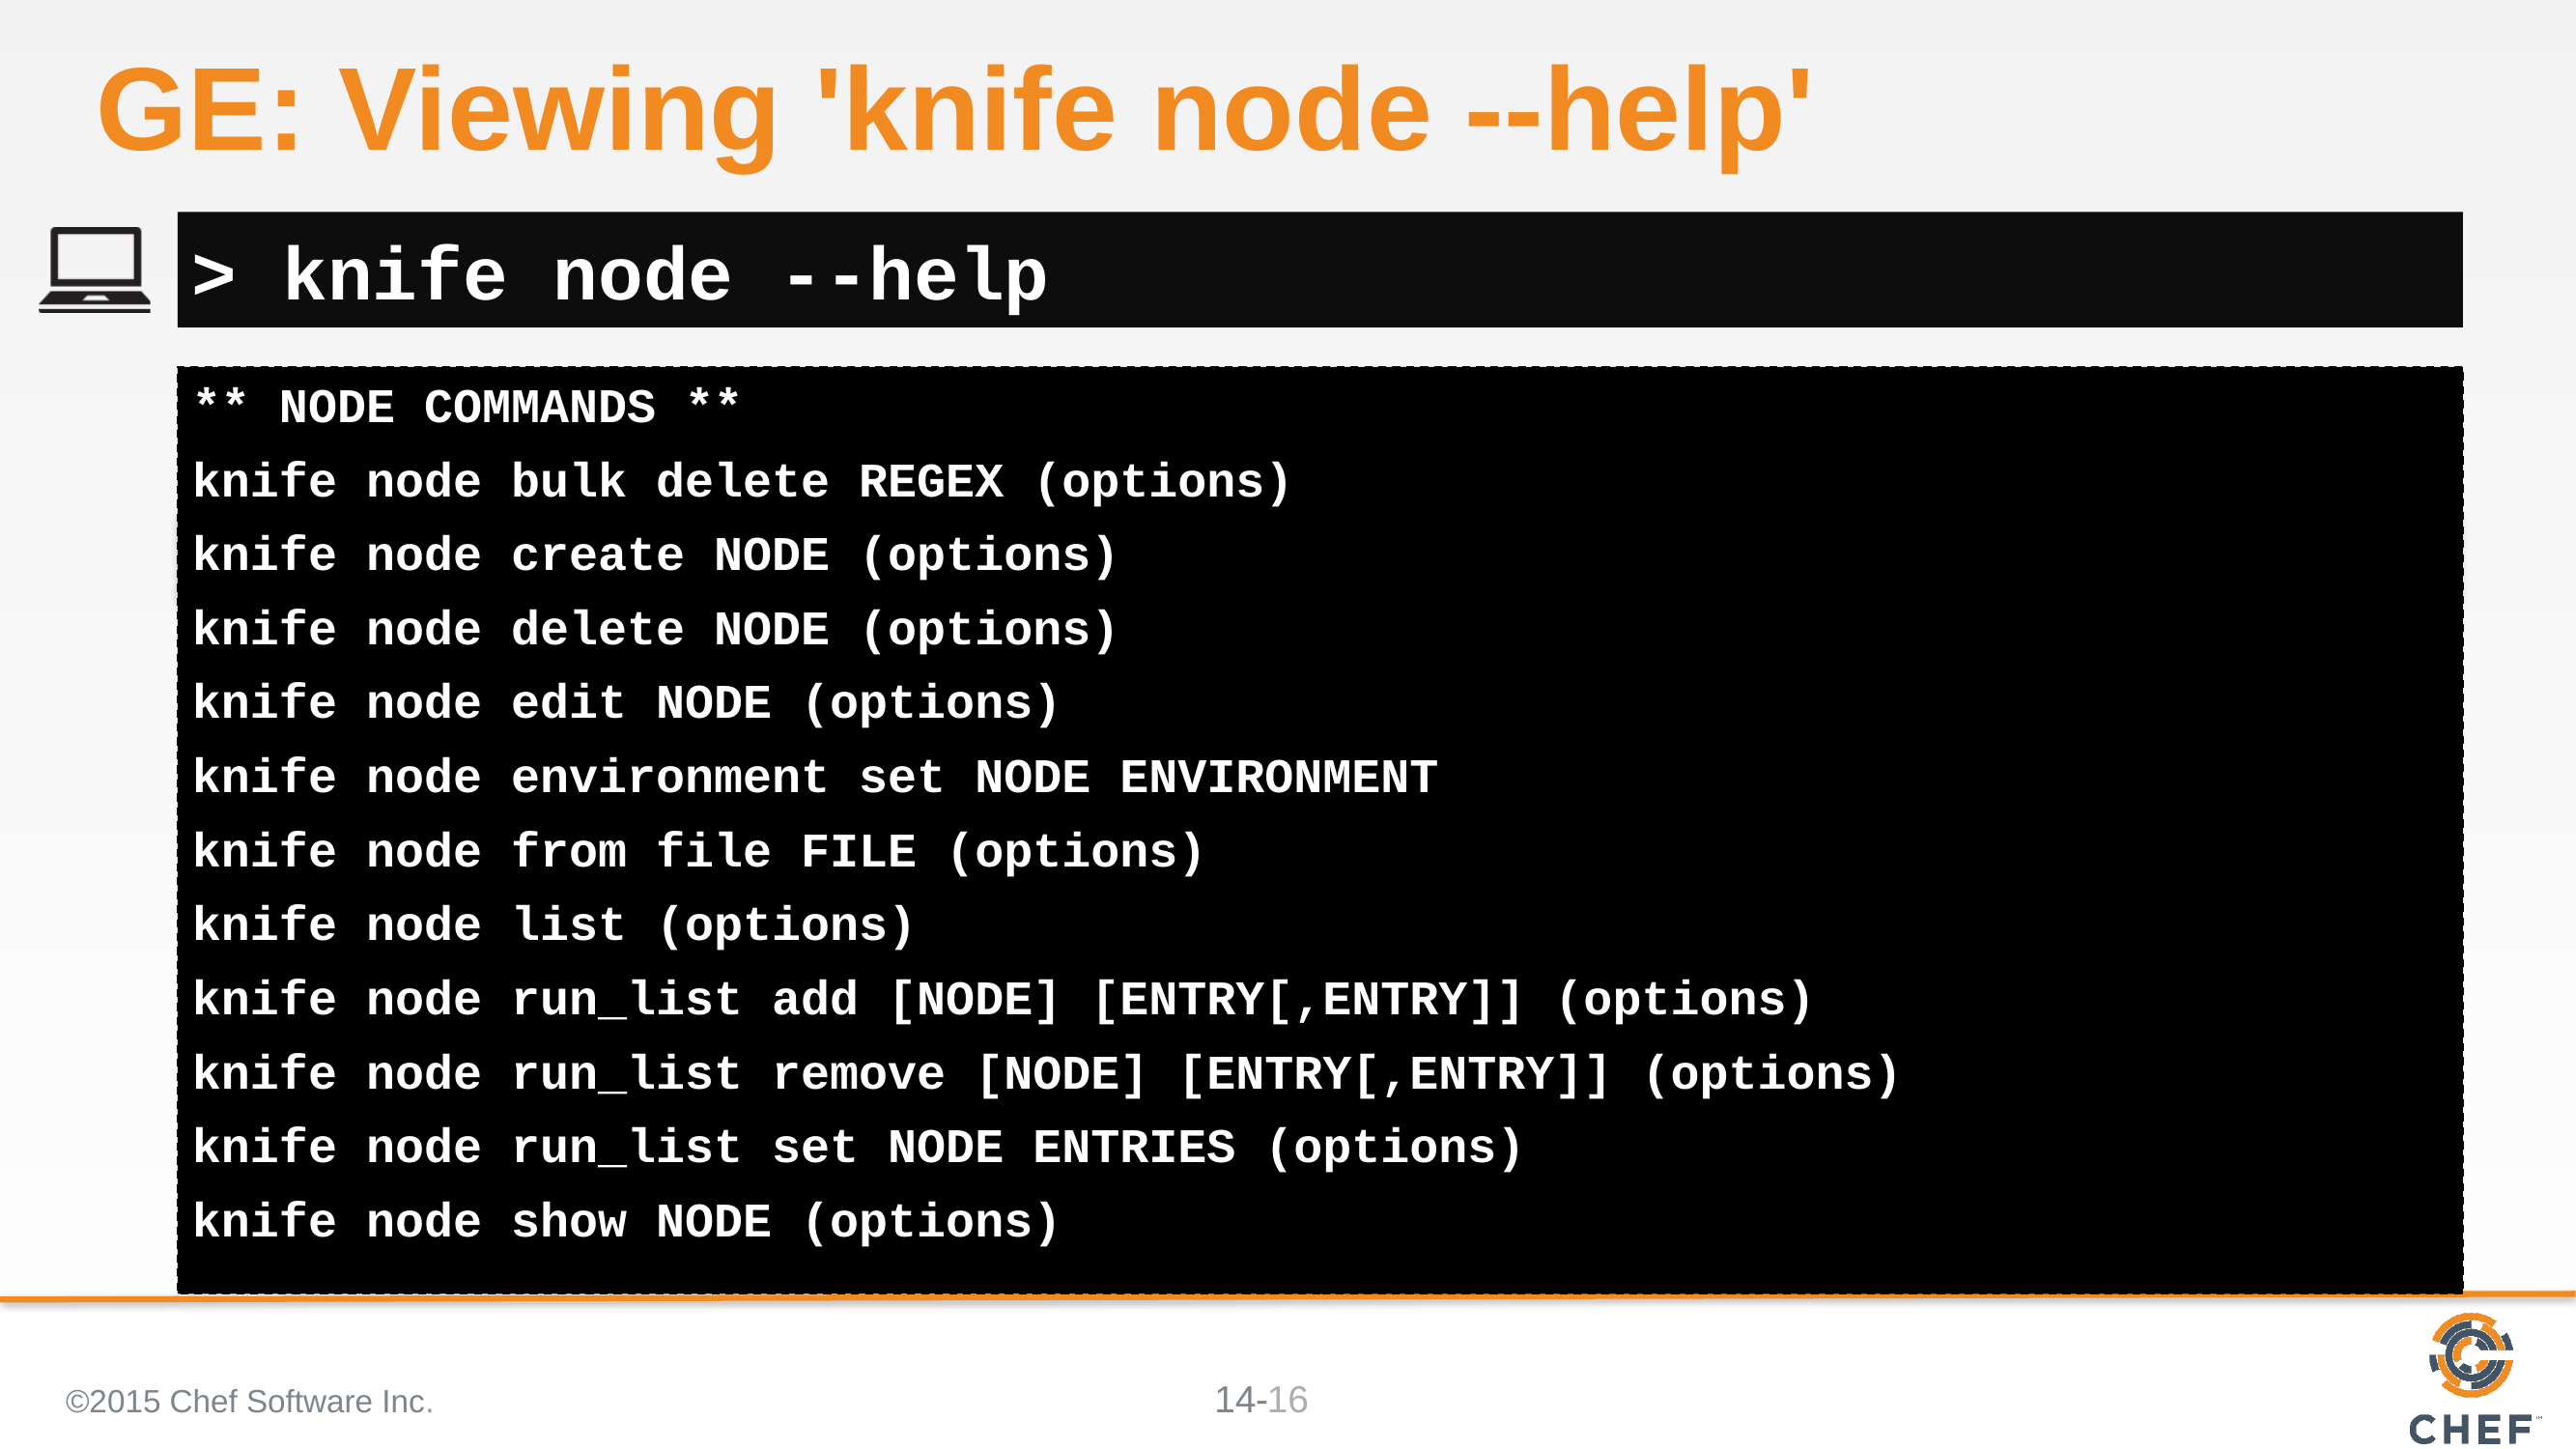

# GE: Viewing 'knife node --help'
> knife node --help
** NODE COMMANDS **
knife node bulk delete REGEX (options)
knife node create NODE (options)
knife node delete NODE (options)
knife node edit NODE (options)
knife node environment set NODE ENVIRONMENT
knife node from file FILE (options)
knife node list (options)
knife node run_list add [NODE] [ENTRY[,ENTRY]] (options)
knife node run_list remove [NODE] [ENTRY[,ENTRY]] (options)
knife node run_list set NODE ENTRIES (options)
knife node show NODE (options)
©2015 Chef Software Inc.
16